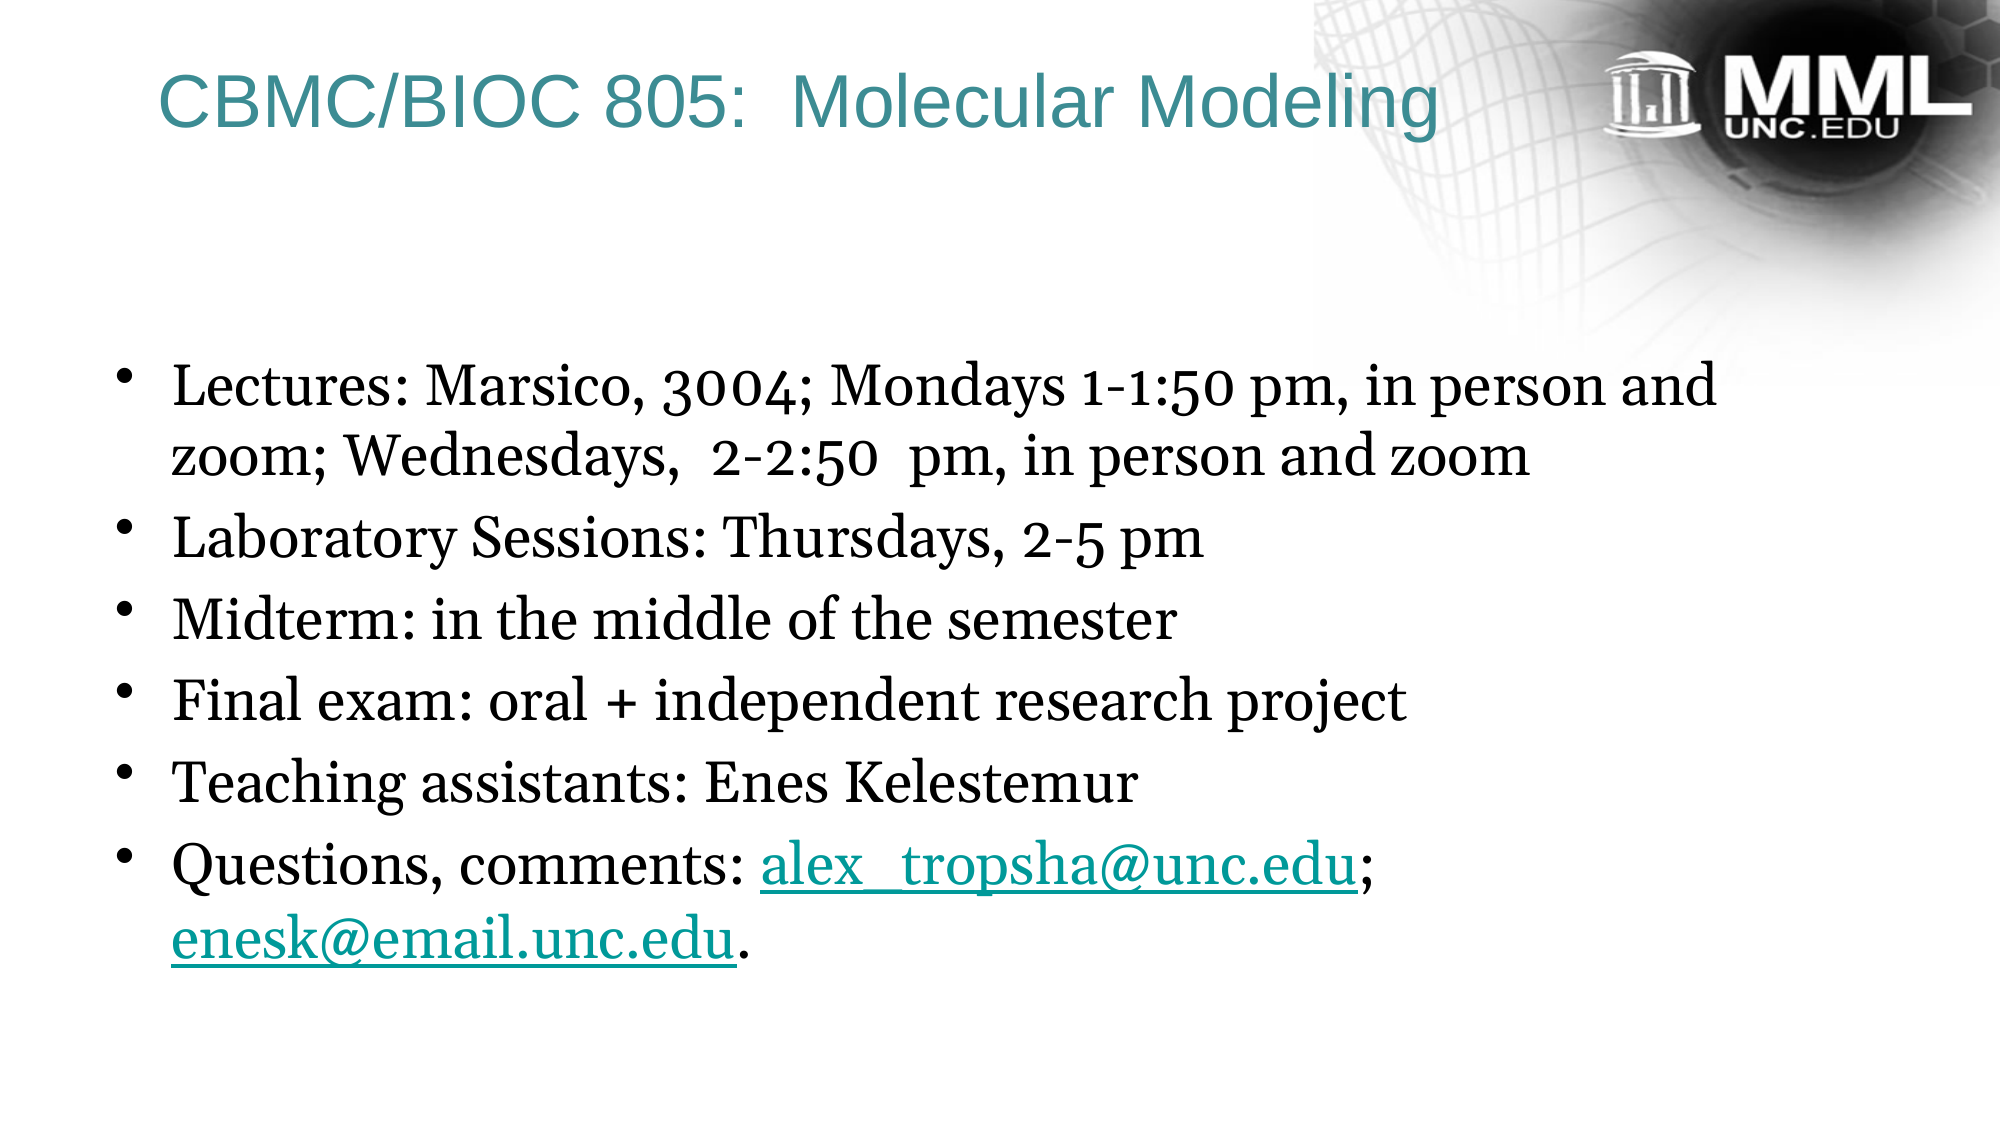

# CBMC/BIOC 805:  Molecular Modeling
Lectures: Marsico, 3004; Mondays 1-1:50 pm, in person and zoom; Wednesdays,  2-2:50  pm, in person and zoom
Laboratory Sessions: Thursdays, 2-5 pm
Midterm: in the middle of the semester
Final exam: oral + independent research project
Teaching assistants: Enes Kelestemur
Questions, comments: alex_tropsha@unc.edu; enesk@email.unc.edu.